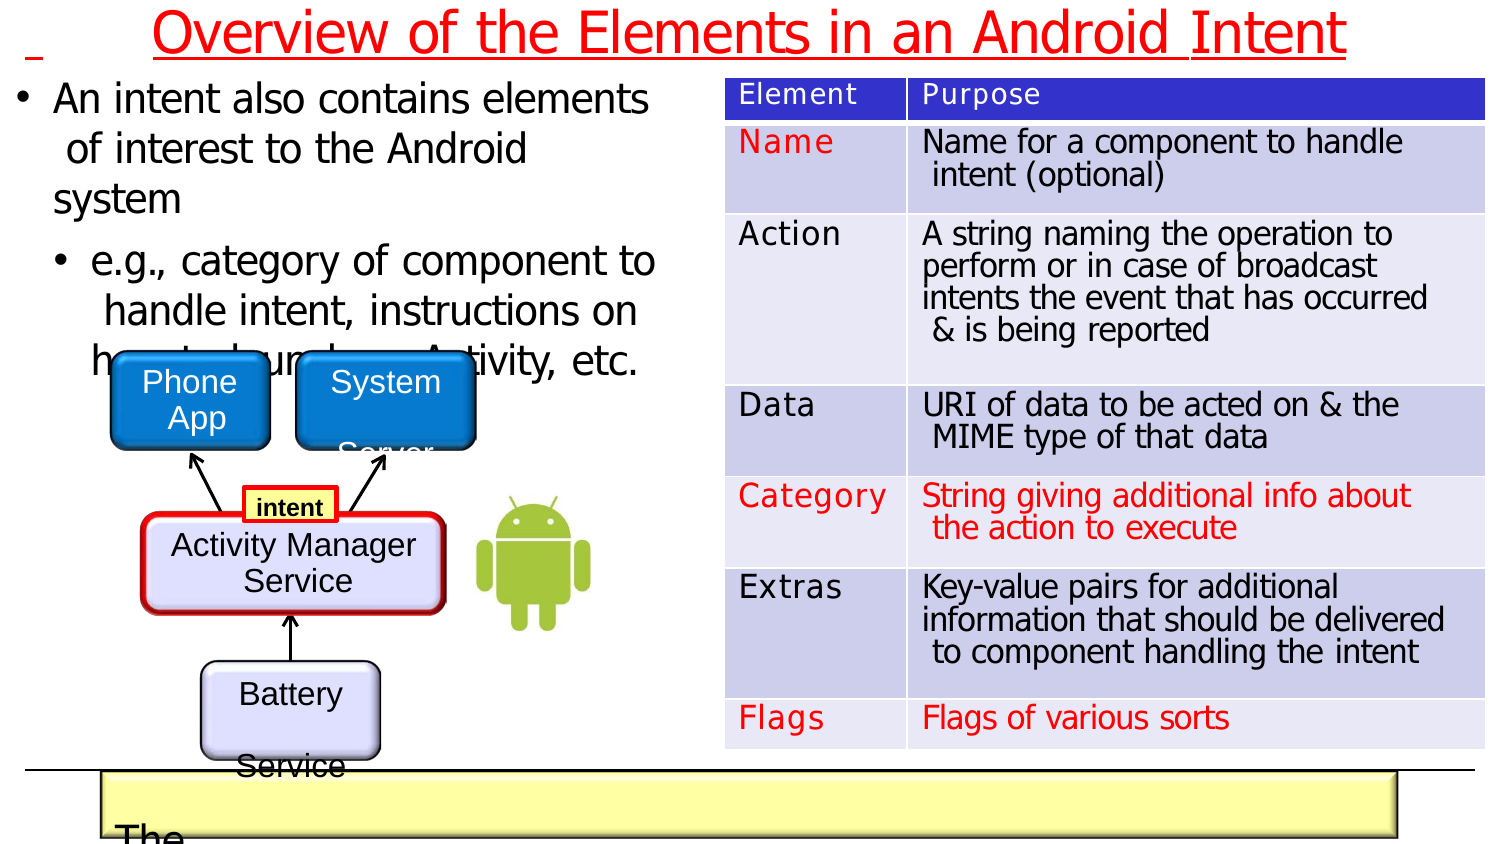

# Overview of the Elements in an Android Intent
An intent also contains elements  of interest to the Android system
e.g., category of component to  handle intent, instructions on  how to launch an Activity, etc.
| Element | Purpose |
| --- | --- |
| Name | Name for a component to handle intent (optional) |
| Action | A string naming the operation to perform or in case of broadcast intents the event that has occurred & is being reported |
| Data | URI of data to be acted on & the MIME type of that data |
| Category | String giving additional info about the action to execute |
| Extras | Key-value pairs for additional information that should be delivered to component handling the intent |
| Flags | Flags of various sorts |

Phone  App
System  Server

intent
Activity Manager  Service

Battery  Service
The ActivityManager Service “rout2e8s” intents to BroadcastReceiver(s)